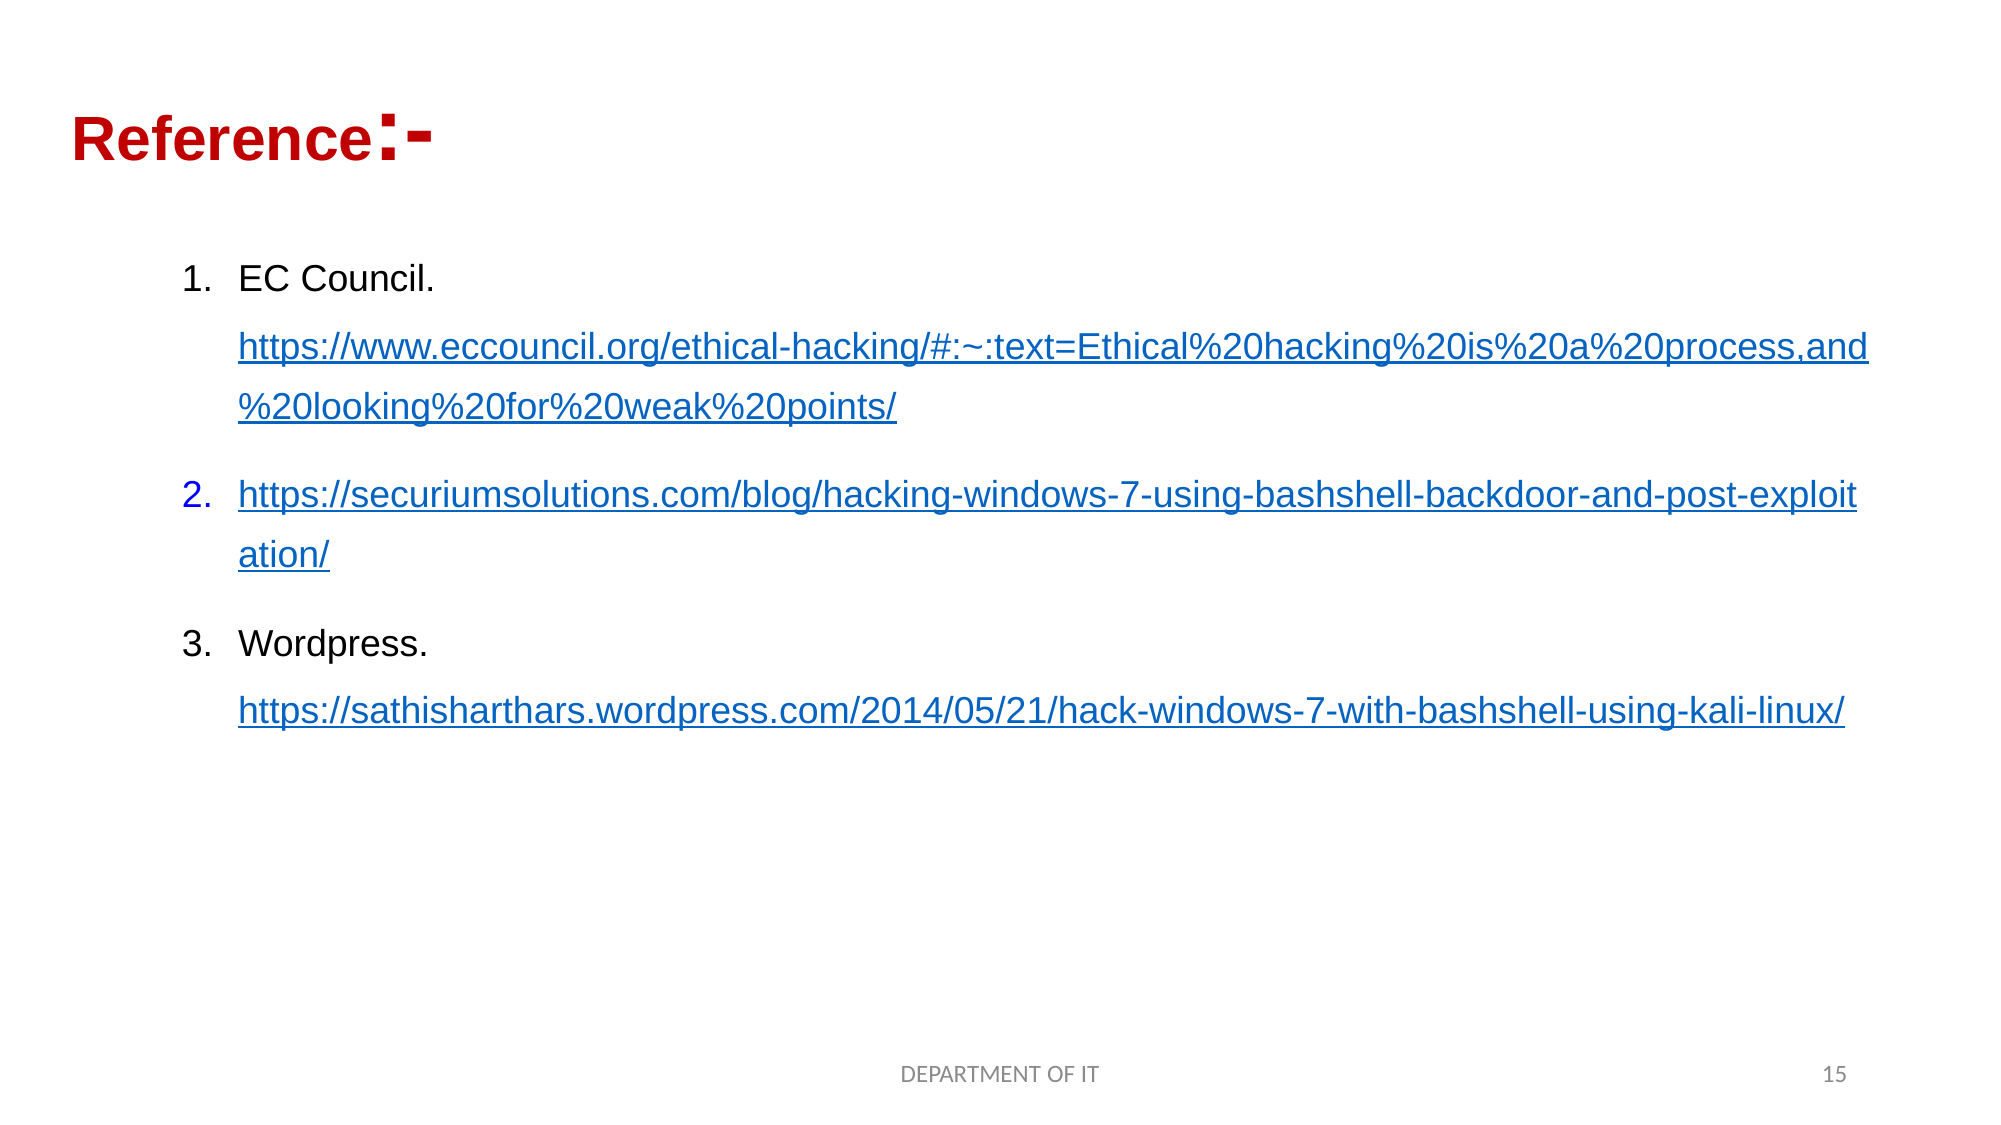

# Reference:-
EC Council. https://www.eccouncil.org/ethical-hacking/#:~:text=Ethical%20hacking%20is%20a%20process,and%20looking%20for%20weak%20points/
https://securiumsolutions.com/blog/hacking-windows-7-using-bashshell-backdoor-and-post-exploitation/
Wordpress. https://sathisharthars.wordpress.com/2014/05/21/hack-windows-7-with-bashshell-using-kali-linux/

DEPARTMENT OF IT
15